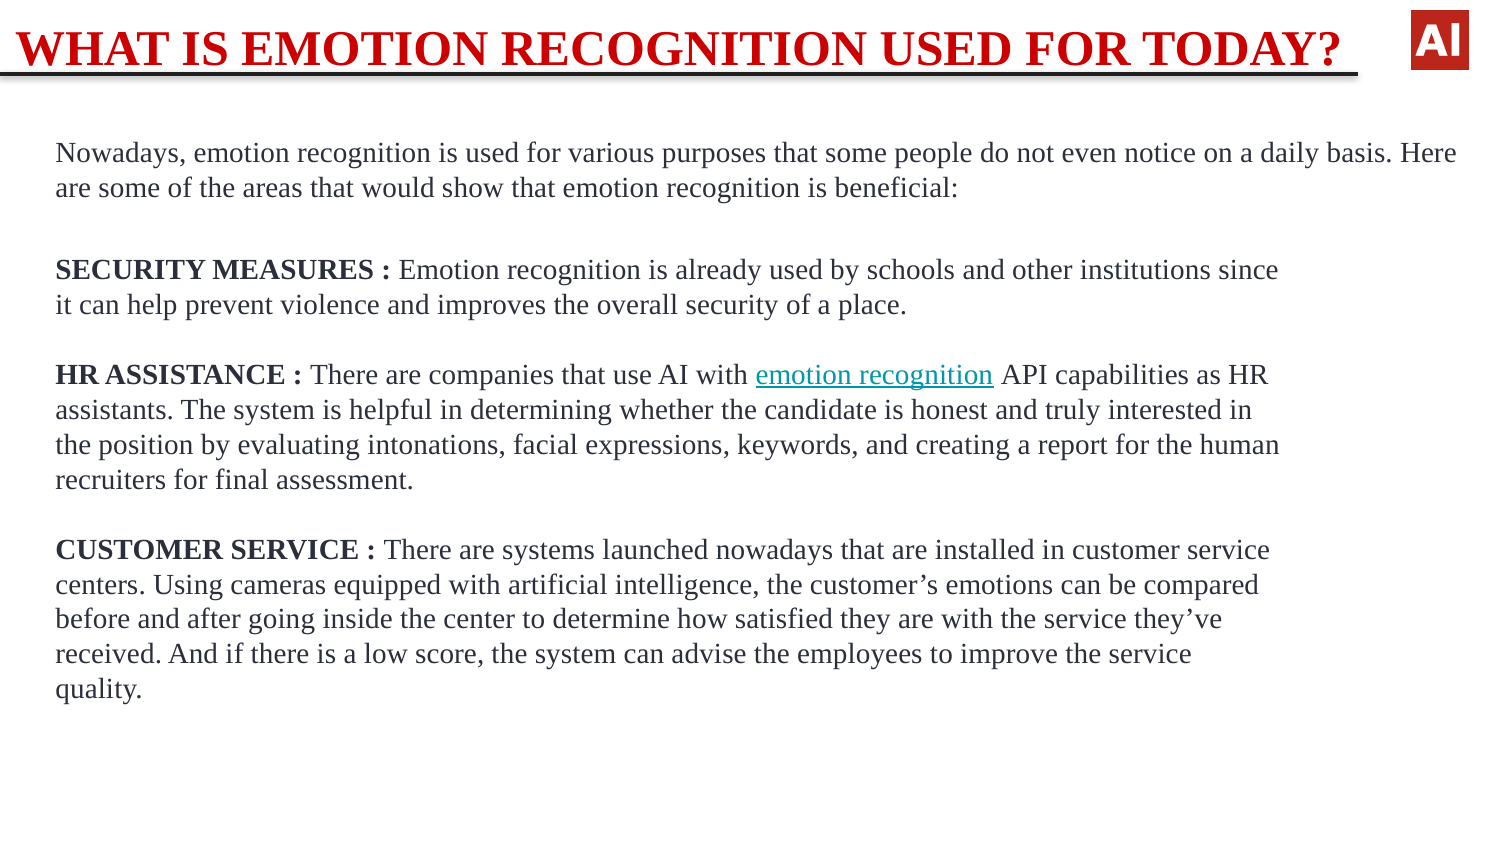

# WHAT IS EMOTION RECOGNITION USED FOR TODAY?
Nowadays, emotion recognition is used for various purposes that some people do not even notice on a daily basis. Here are some of the areas that would show that emotion recognition is beneficial:
SECURITY MEASURES : Emotion recognition is already used by schools and other institutions since it can help prevent violence and improves the overall security of a place.

HR ASSISTANCE : There are companies that use AI with emotion recognition API capabilities as HR assistants. The system is helpful in determining whether the candidate is honest and truly interested in the position by evaluating intonations, facial expressions, keywords, and creating a report for the human recruiters for final assessment.

CUSTOMER SERVICE : There are systems launched nowadays that are installed in customer service centers. Using cameras equipped with artificial intelligence, the customer’s emotions can be compared before and after going inside the center to determine how satisfied they are with the service they’ve received. And if there is a low score, the system can advise the employees to improve the service quality.